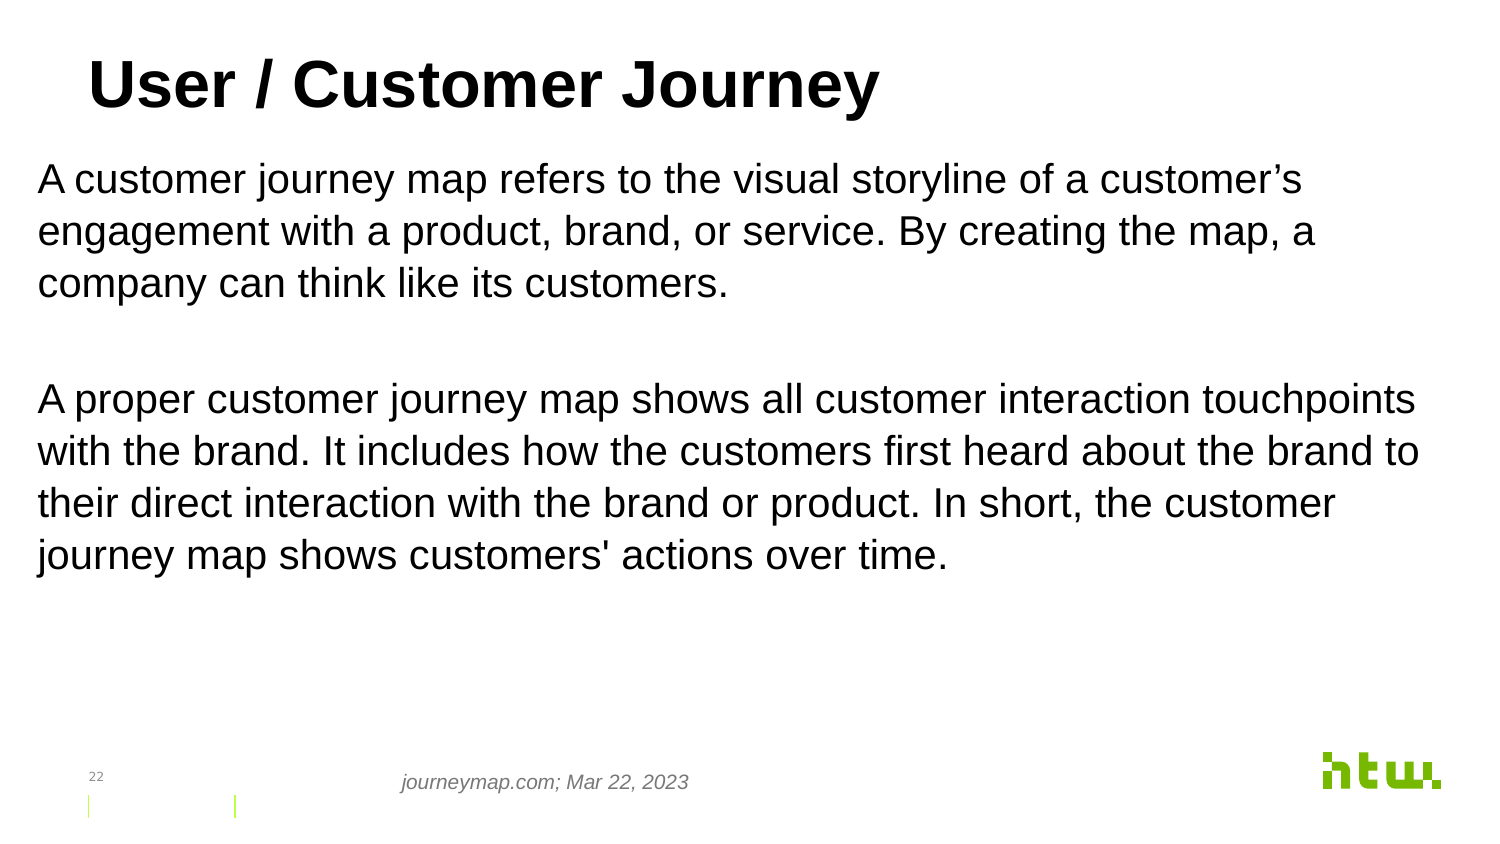

# User / Customer Journey
A customer journey map refers to the visual storyline of a customer’s engagement with a product, brand, or service. By creating the map, a company can think like its customers.
A proper customer journey map shows all customer interaction touchpoints with the brand. It includes how the customers first heard about the brand to their direct interaction with the brand or product. In short, the customer journey map shows customers' actions over time.

22
journeymap.com; Mar 22, 2023